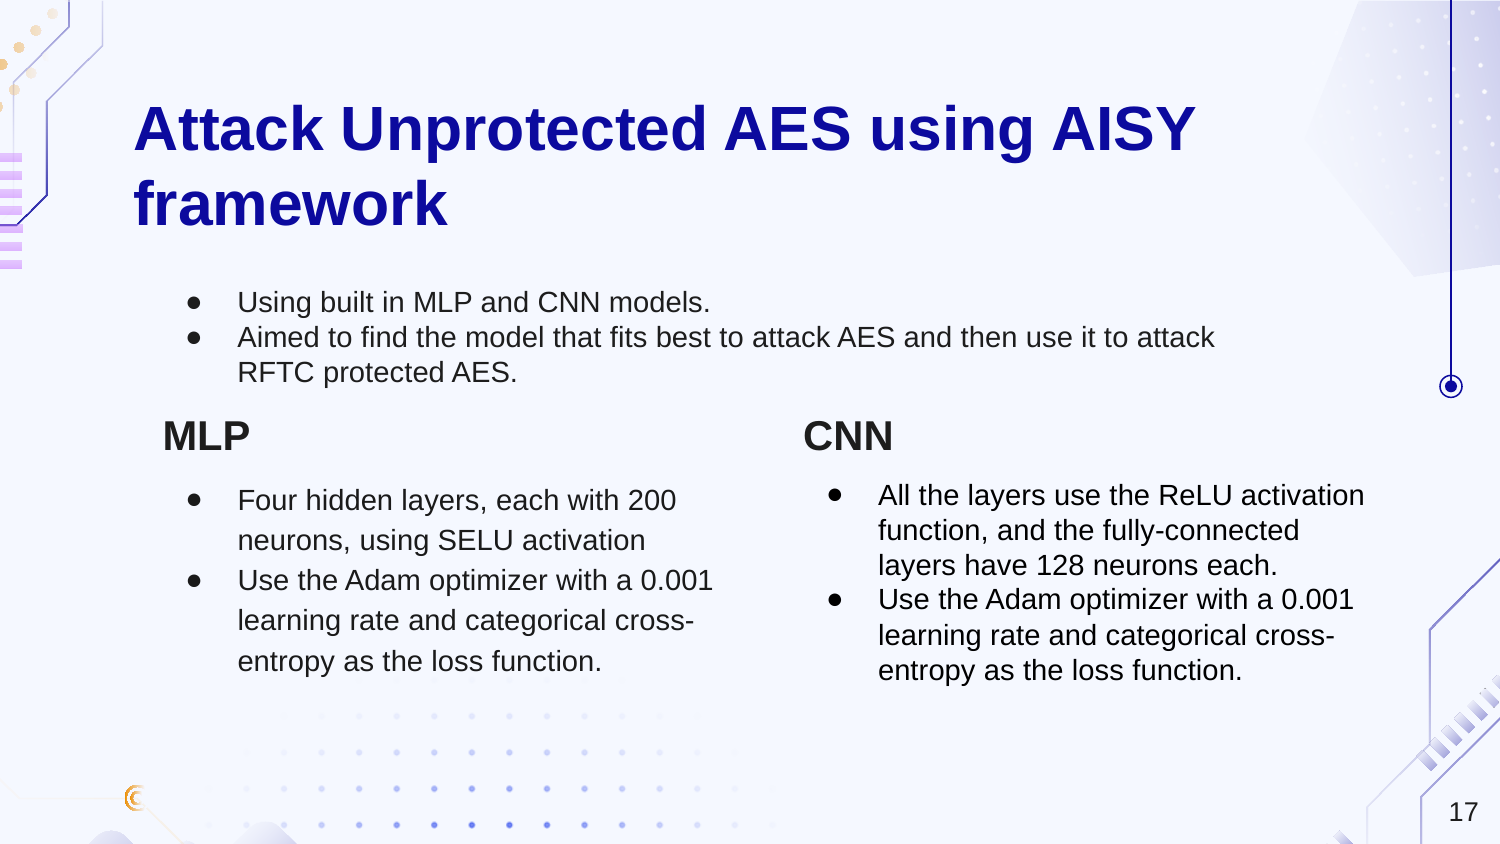

# Attack Unprotected AES using AISY framework
Using built in MLP and CNN models.
Aimed to find the model that fits best to attack AES and then use it to attack RFTC protected AES.
MLP
CNN
Four hidden layers, each with 200 neurons, using SELU activation
Use the Adam optimizer with a 0.001 learning rate and categorical cross-entropy as the loss function.
All the layers use the ReLU activation function, and the fully-connected layers have 128 neurons each.
Use the Adam optimizer with a 0.001 learning rate and categorical cross-entropy as the loss function.
17